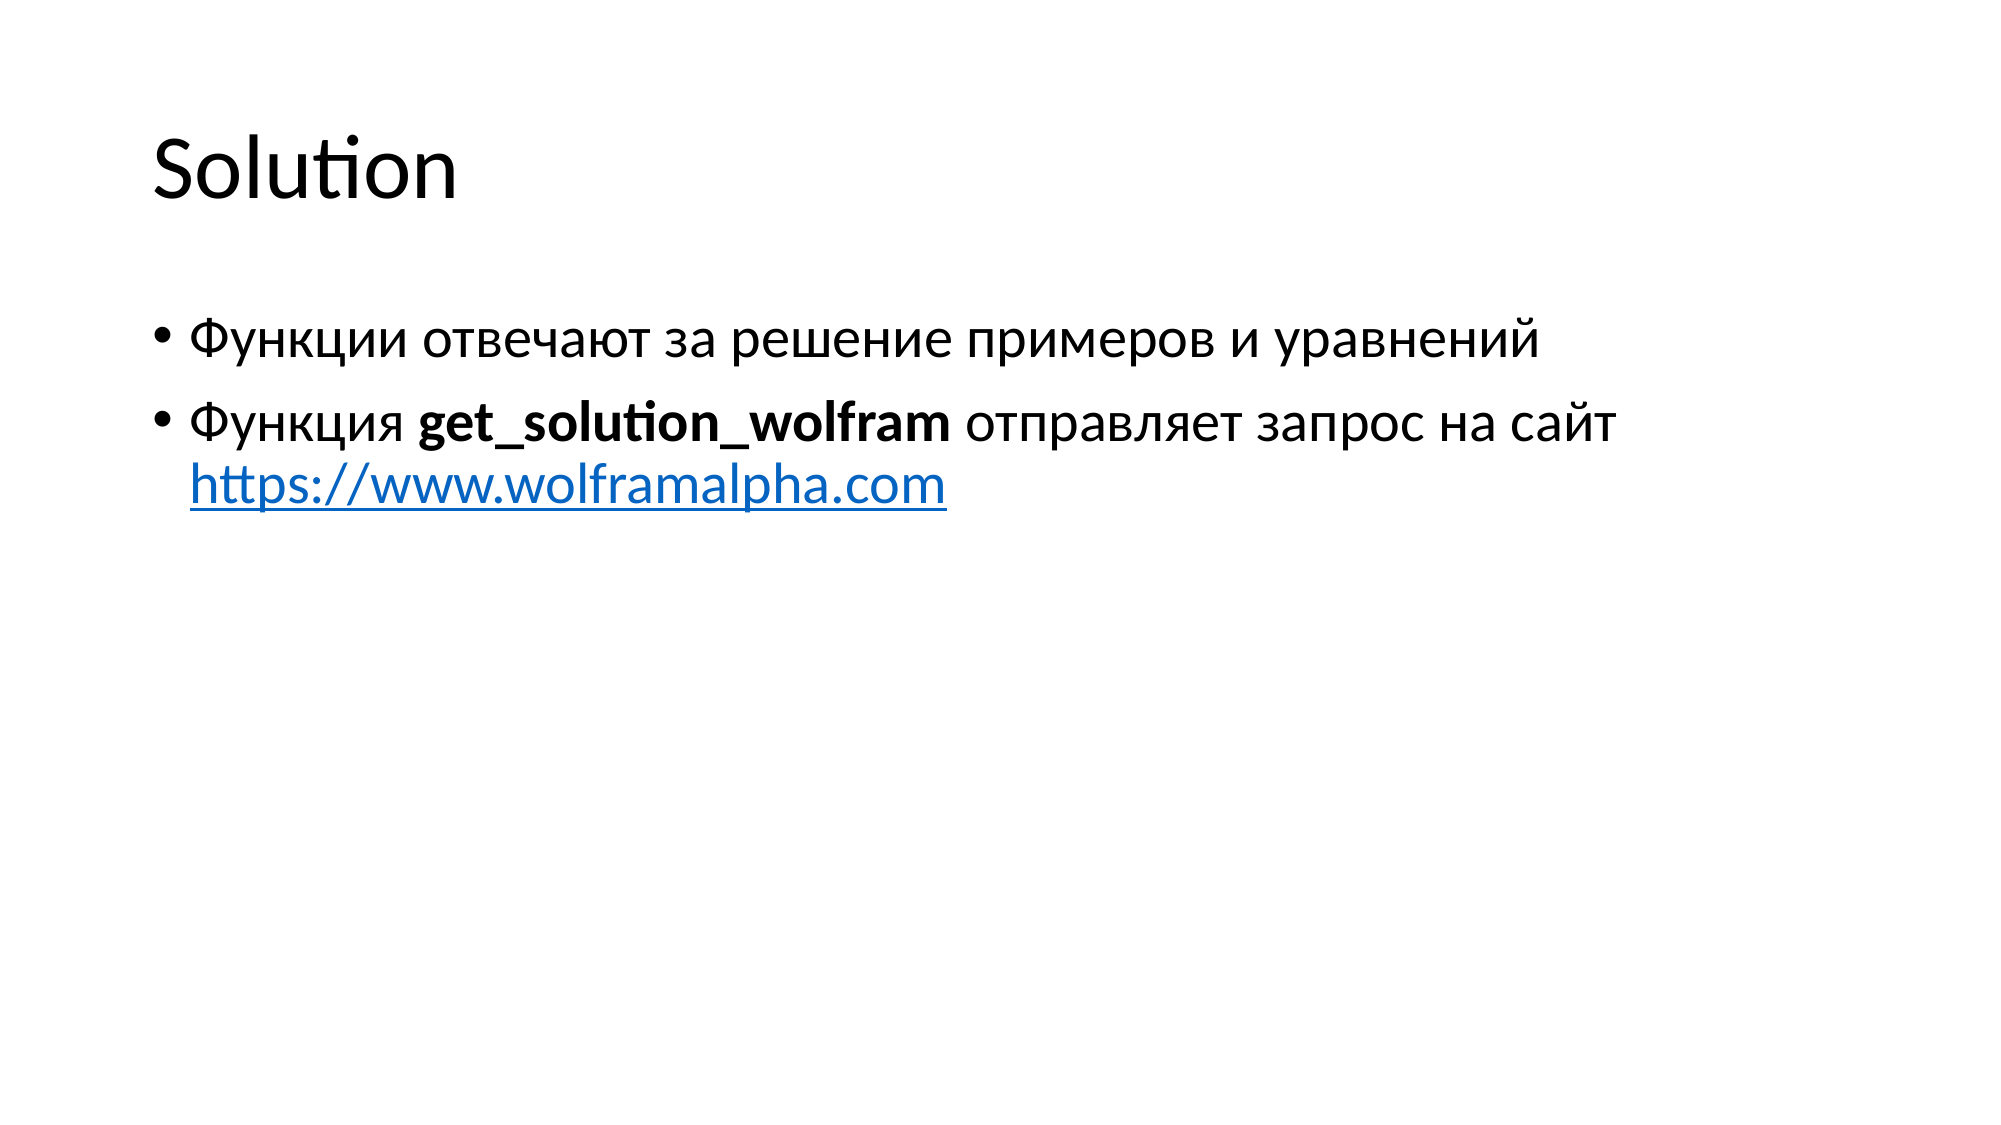

# Solution
Функции отвечают за решение примеров и уравнений
Функция get_solution_wolfram отправляет запрос на сайт https://www.wolframalpha.com